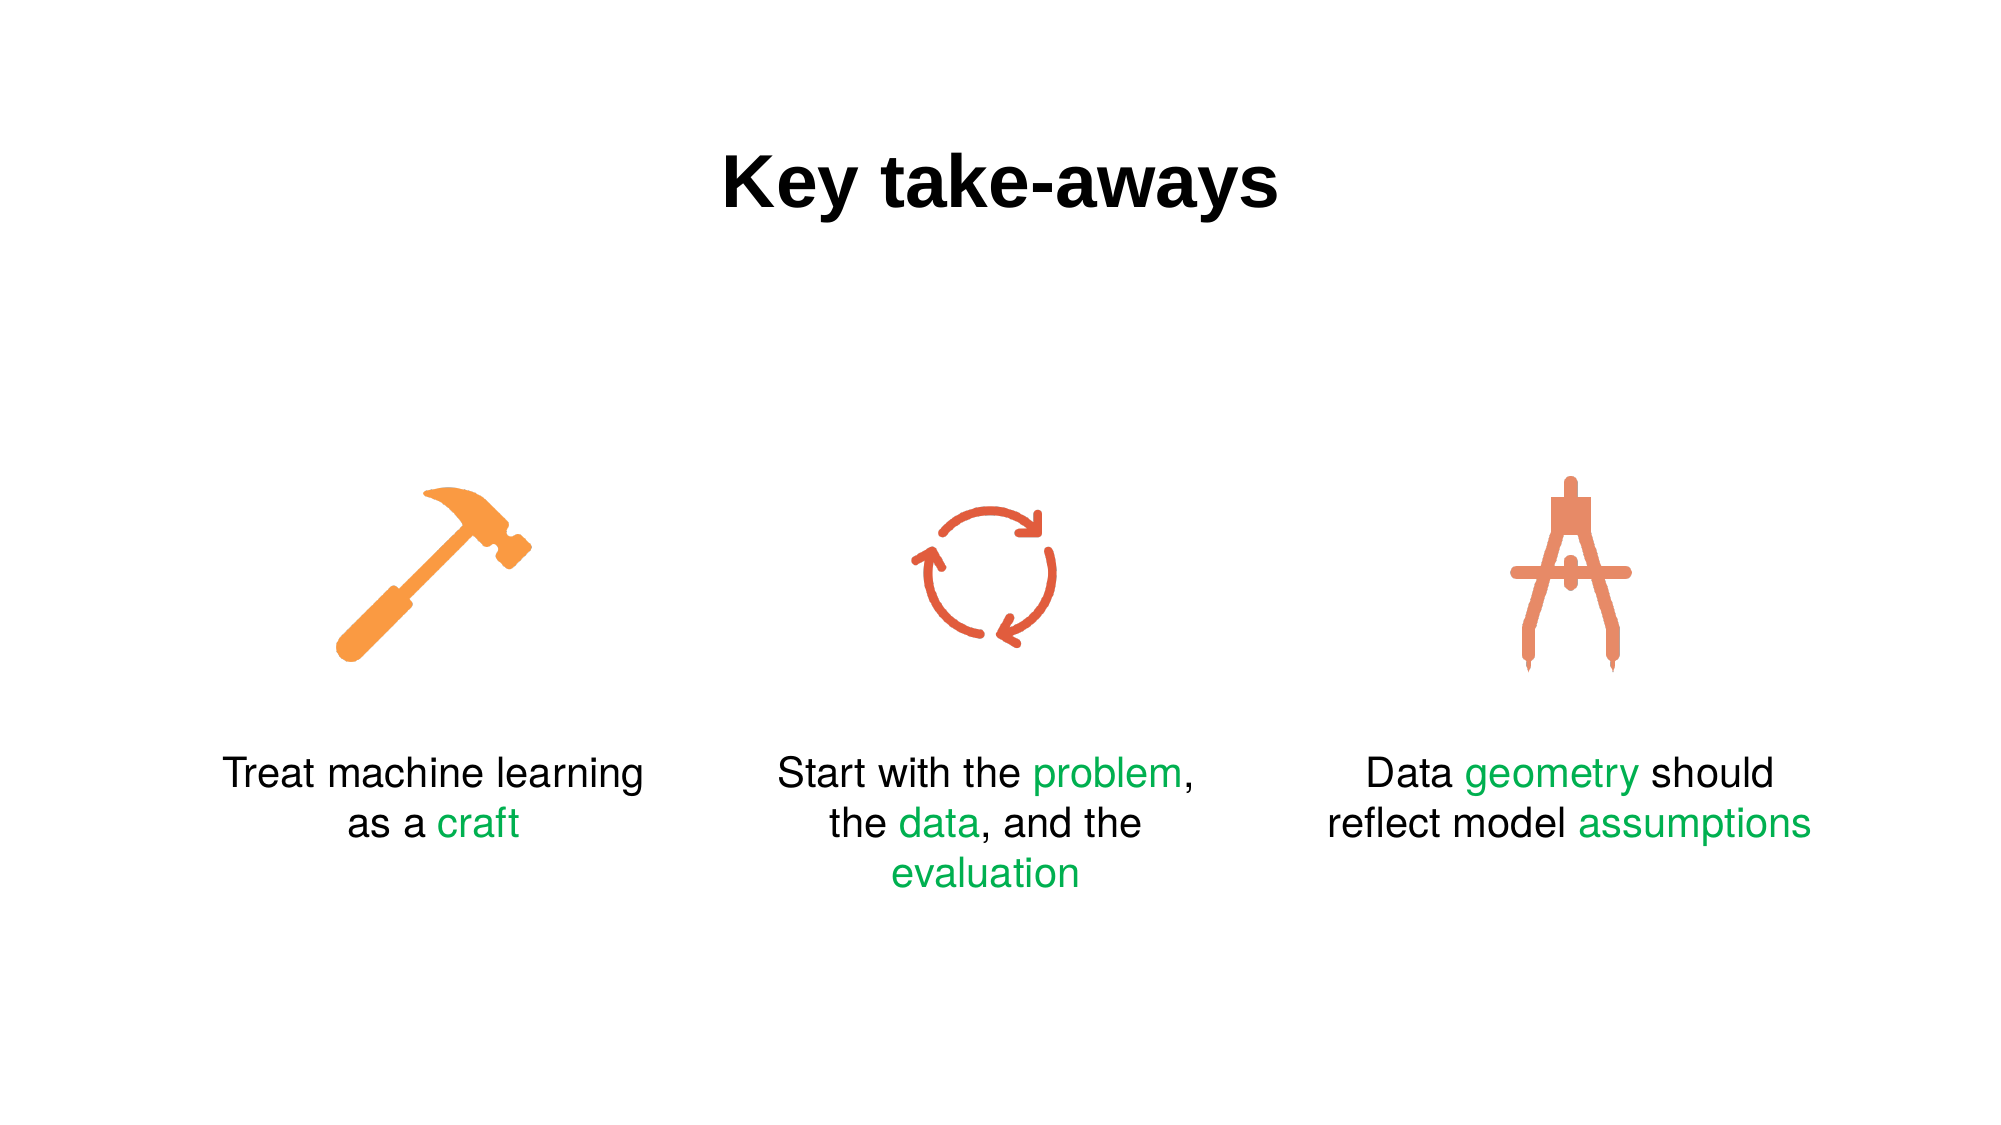

# Key take-aways
Treat machine learning as a craft
Start with the problem, the data, and the evaluation
Data geometry should reflect model assumptions